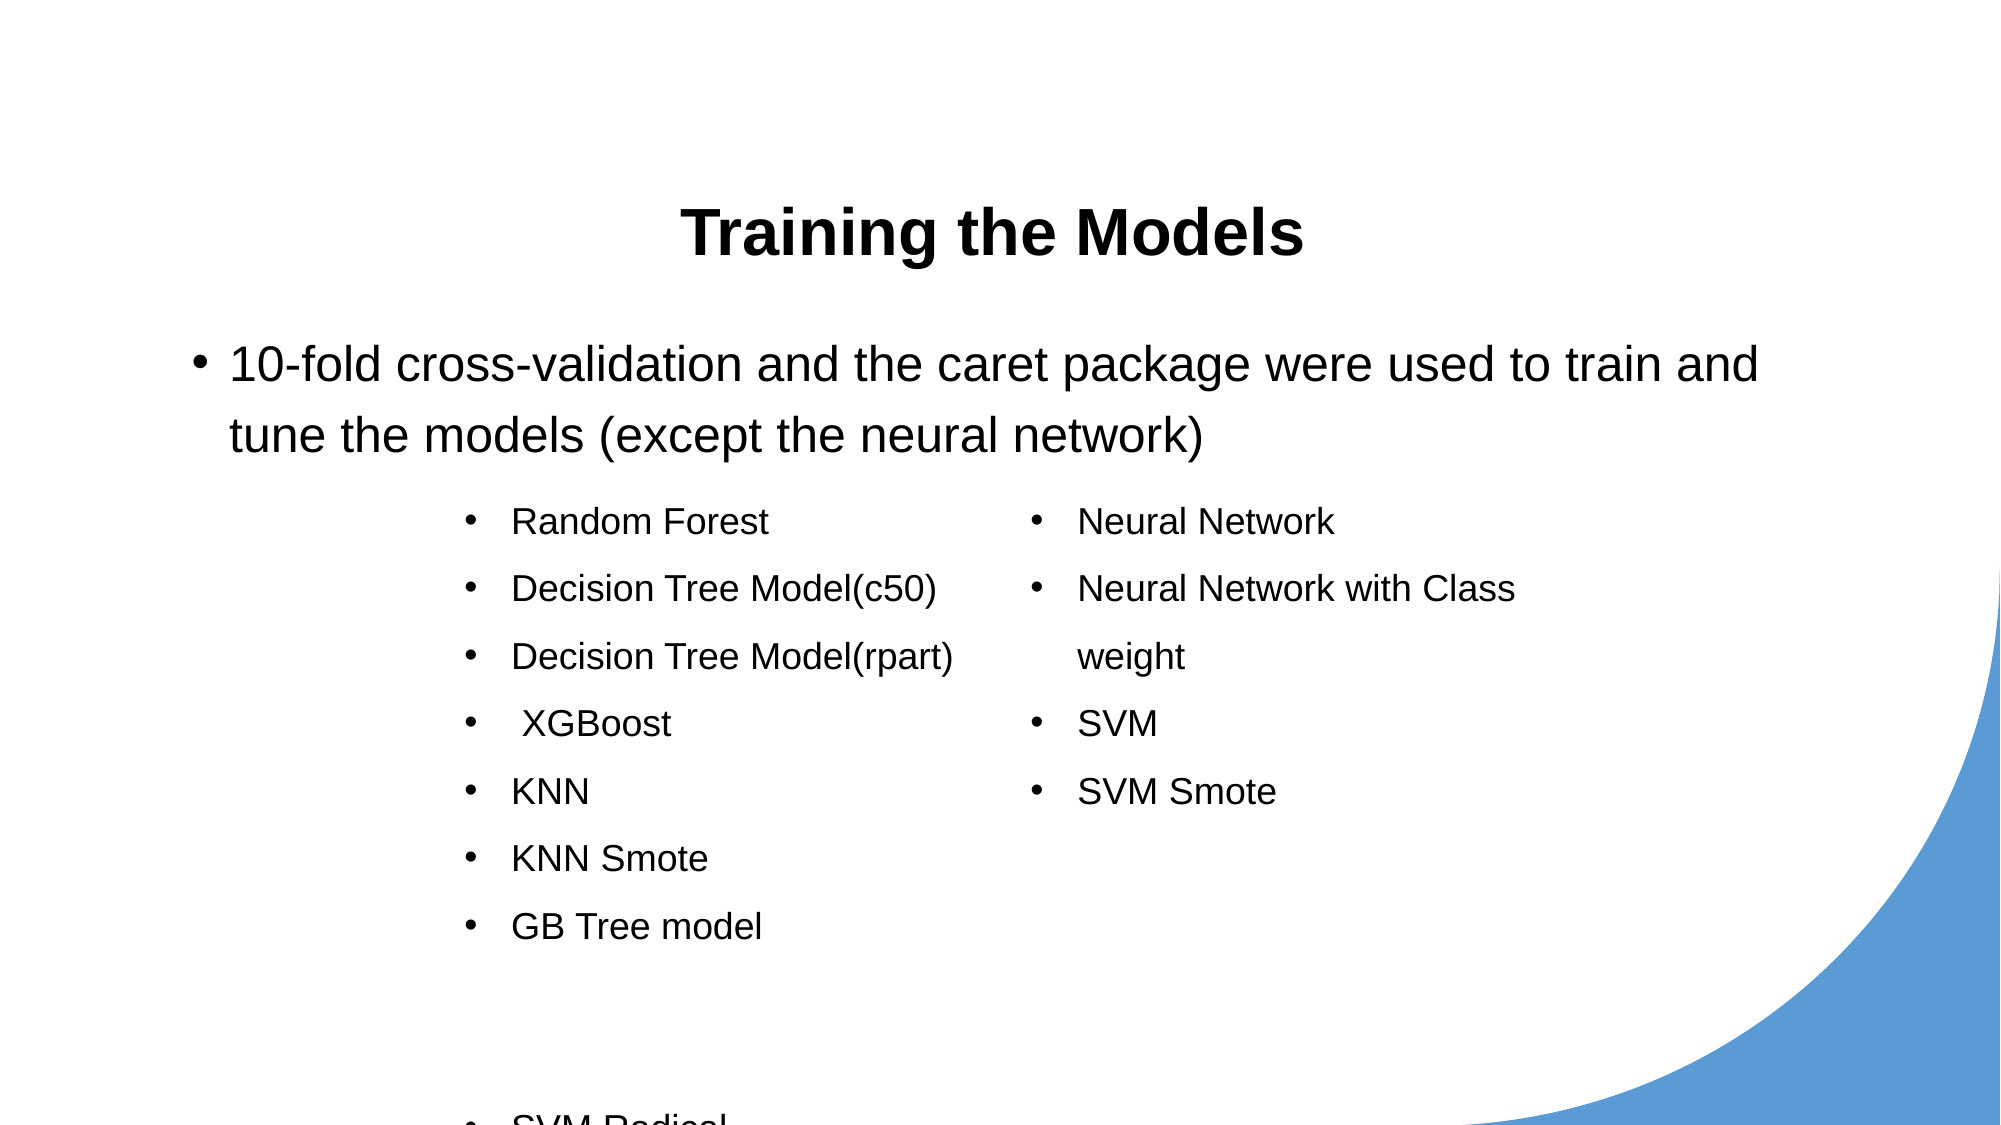

# Training the Models
10-fold cross-validation and the caret package were used to train and tune the models (except the neural network)
6 classifiers were trained and tuned:
Random Forest
Decision Tree Model(c50)
Decision Tree Model(rpart)
 XGBoost
KNN
KNN Smote
GB Tree model

SVM Radical
Neural Network
Neural Network with Class weight
SVM
SVM Smote